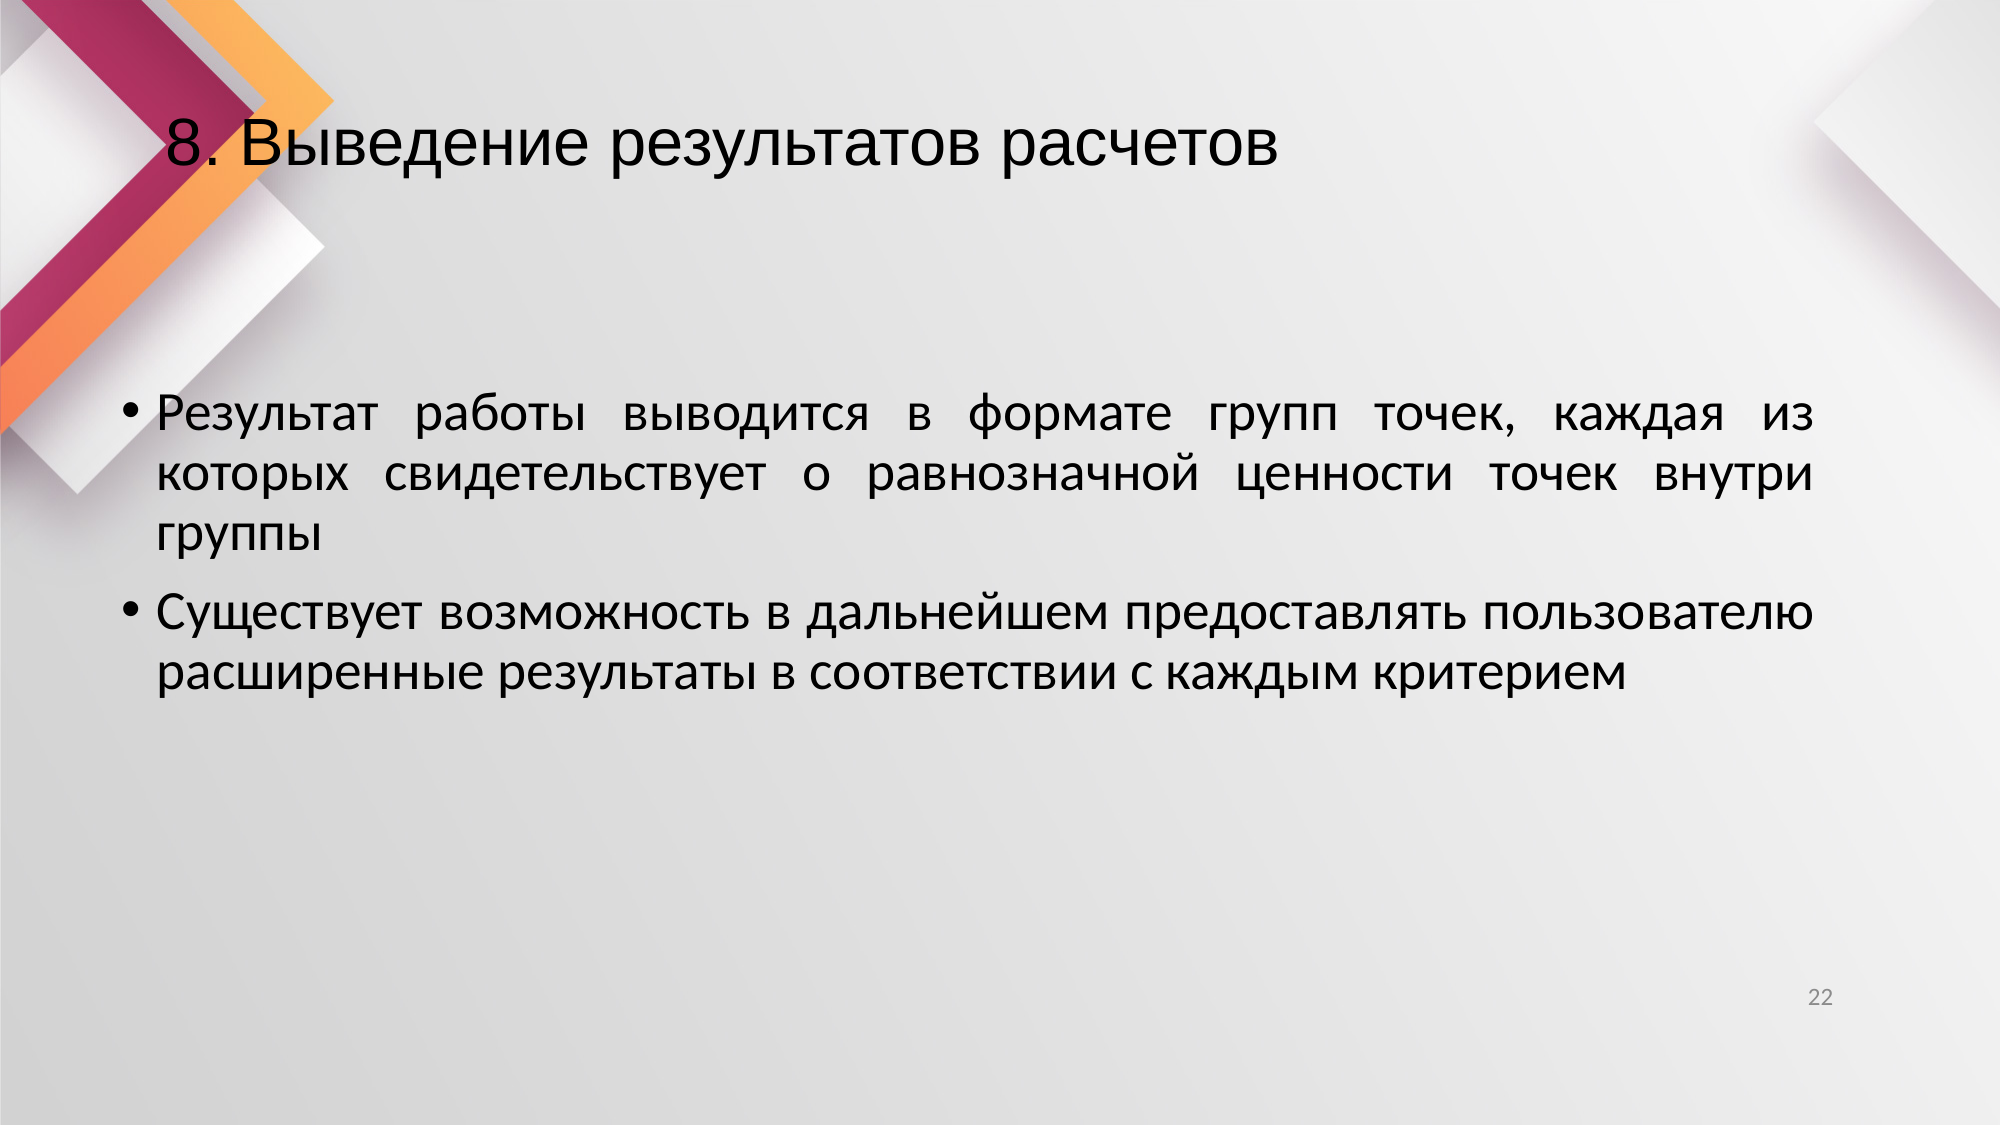

# 8. Выведение результатов расчетов
Результат работы выводится в формате групп точек, каждая из которых свидетельствует о равнозначной ценности точек внутри группы
Существует возможность в дальнейшем предоставлять пользователю расширенные результаты в соответствии с каждым критерием

22